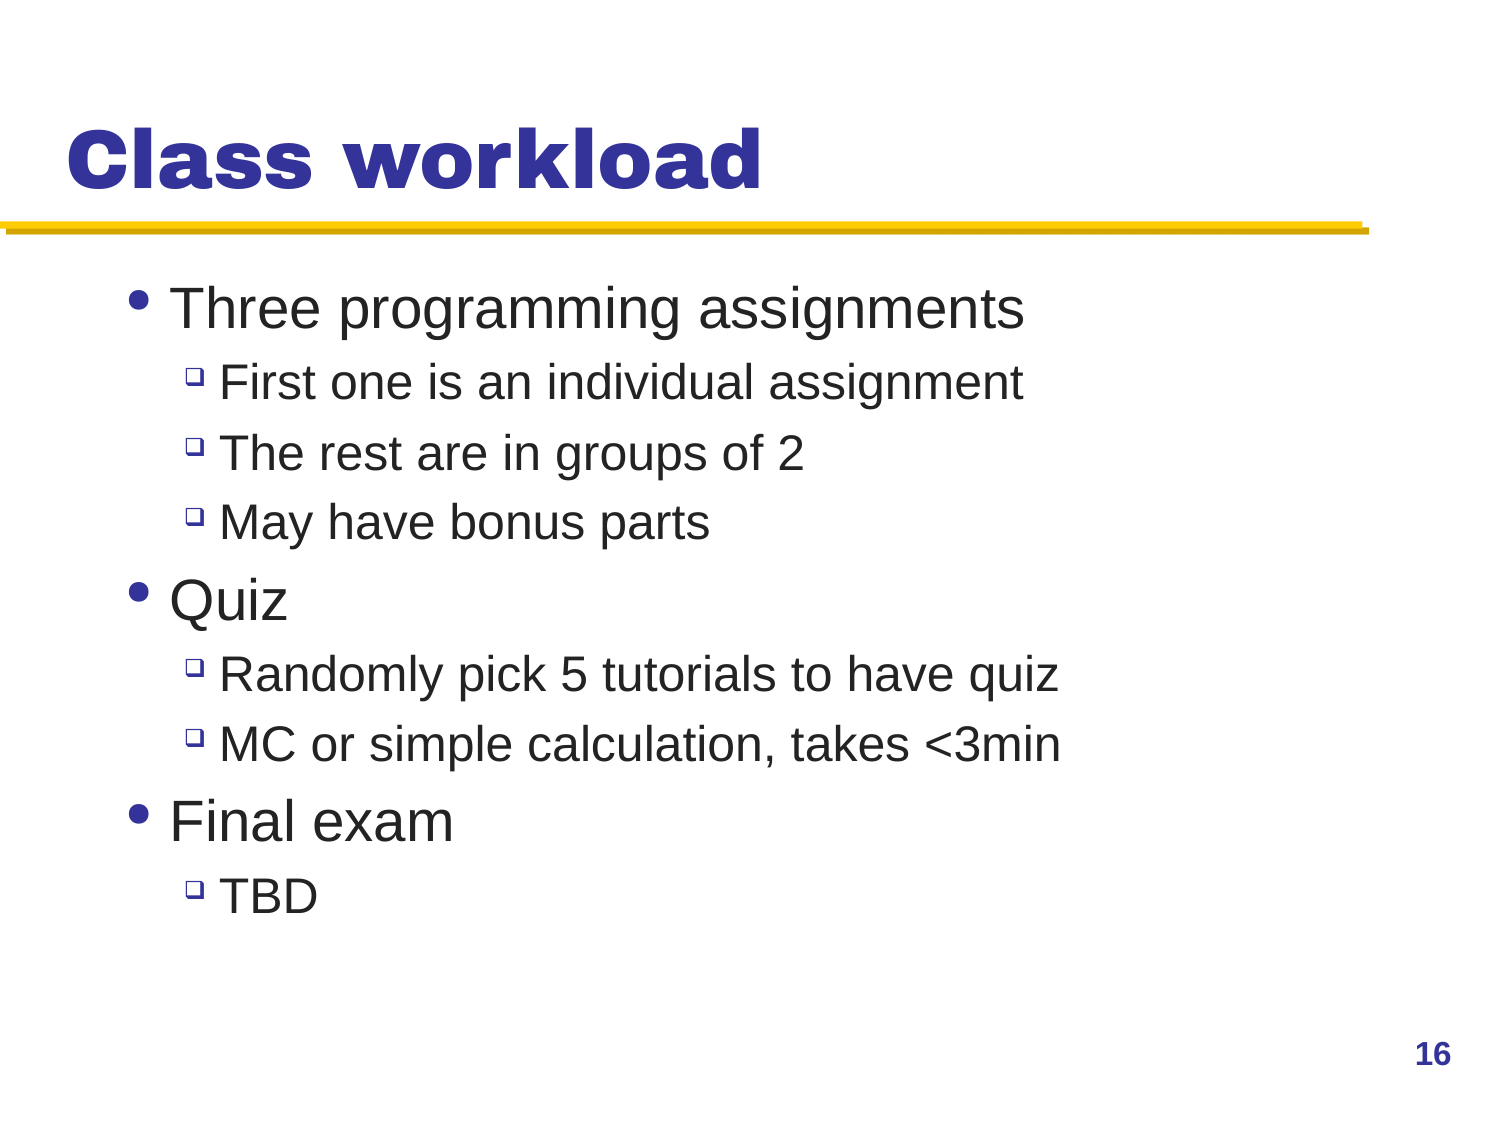

# Class workload
Three programming assignments
First one is an individual assignment
The rest are in groups of 2
May have bonus parts
Quiz
Randomly pick 5 tutorials to have quiz
MC or simple calculation, takes <3min
Final exam
TBD
16